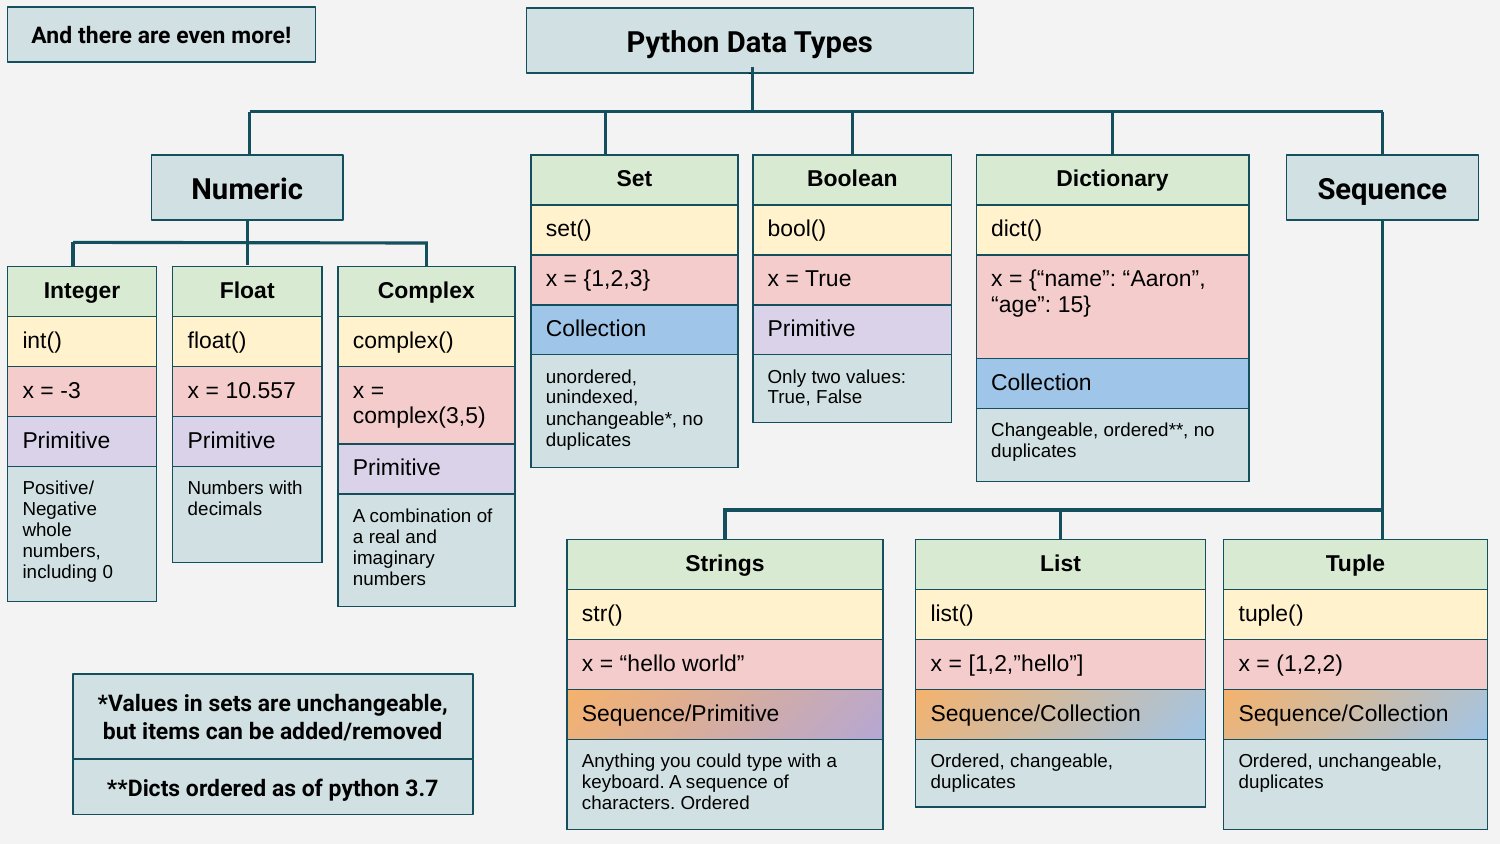

And there are even more!
Python Data Types
| Dictionary |
| --- |
| dict() |
| x = {“name”: “Aaron”, “age”: 15} |
| Collection |
| Changeable, ordered\*\*, no duplicates |
Sequence
| Boolean |
| --- |
| bool() |
| x = True |
| Primitive |
| Only two values: True, False |
Numeric
| Set |
| --- |
| set() |
| x = {1,2,3} |
| Collection |
| unordered, unindexed, unchangeable\*, no duplicates |
| Integer |
| --- |
| int() |
| x = -3 |
| Primitive |
| Positive/Negative whole numbers, including 0 |
| Float |
| --- |
| float() |
| x = 10.557 |
| Primitive |
| Numbers with decimals |
| Complex |
| --- |
| complex() |
| x = complex(3,5) |
| Primitive |
| A combination of a real and imaginary numbers |
| Strings |
| --- |
| str() |
| x = “hello world” |
| Sequence/Primitive |
| Anything you could type with a keyboard. A sequence of characters. Ordered |
| List |
| --- |
| list() |
| x = [1,2,”hello”] |
| Sequence/Collection |
| Ordered, changeable, duplicates |
| Tuple |
| --- |
| tuple() |
| x = (1,2,2) |
| Sequence/Collection |
| Ordered, unchangeable, duplicates |
*Values in sets are unchangeable, but items can be added/removed
**Dicts ordered as of python 3.7